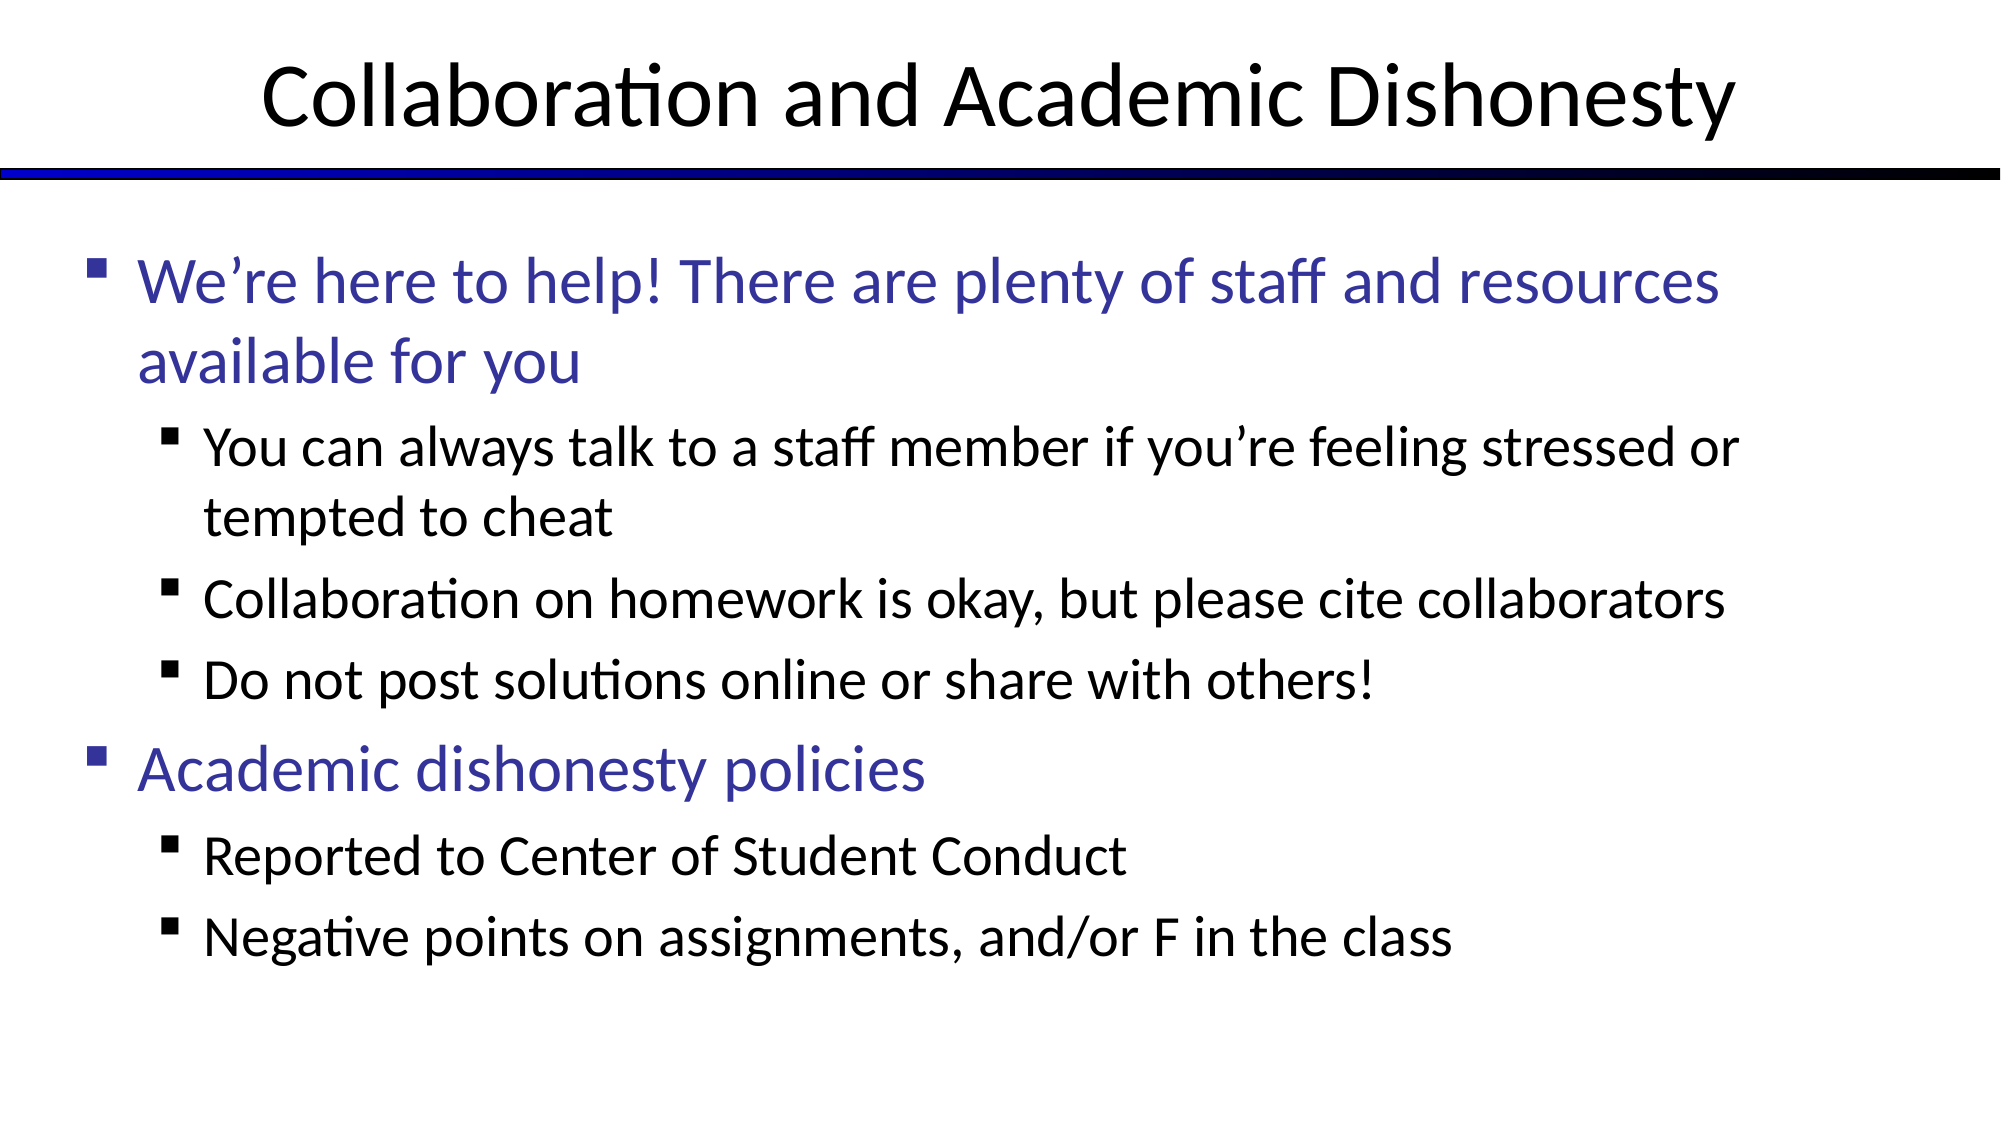

# Collaboration and Academic Dishonesty
We’re here to help! There are plenty of staff and resources available for you
You can always talk to a staff member if you’re feeling stressed or tempted to cheat
Collaboration on homework is okay, but please cite collaborators
Do not post solutions online or share with others!
Academic dishonesty policies
Reported to Center of Student Conduct
Negative points on assignments, and/or F in the class